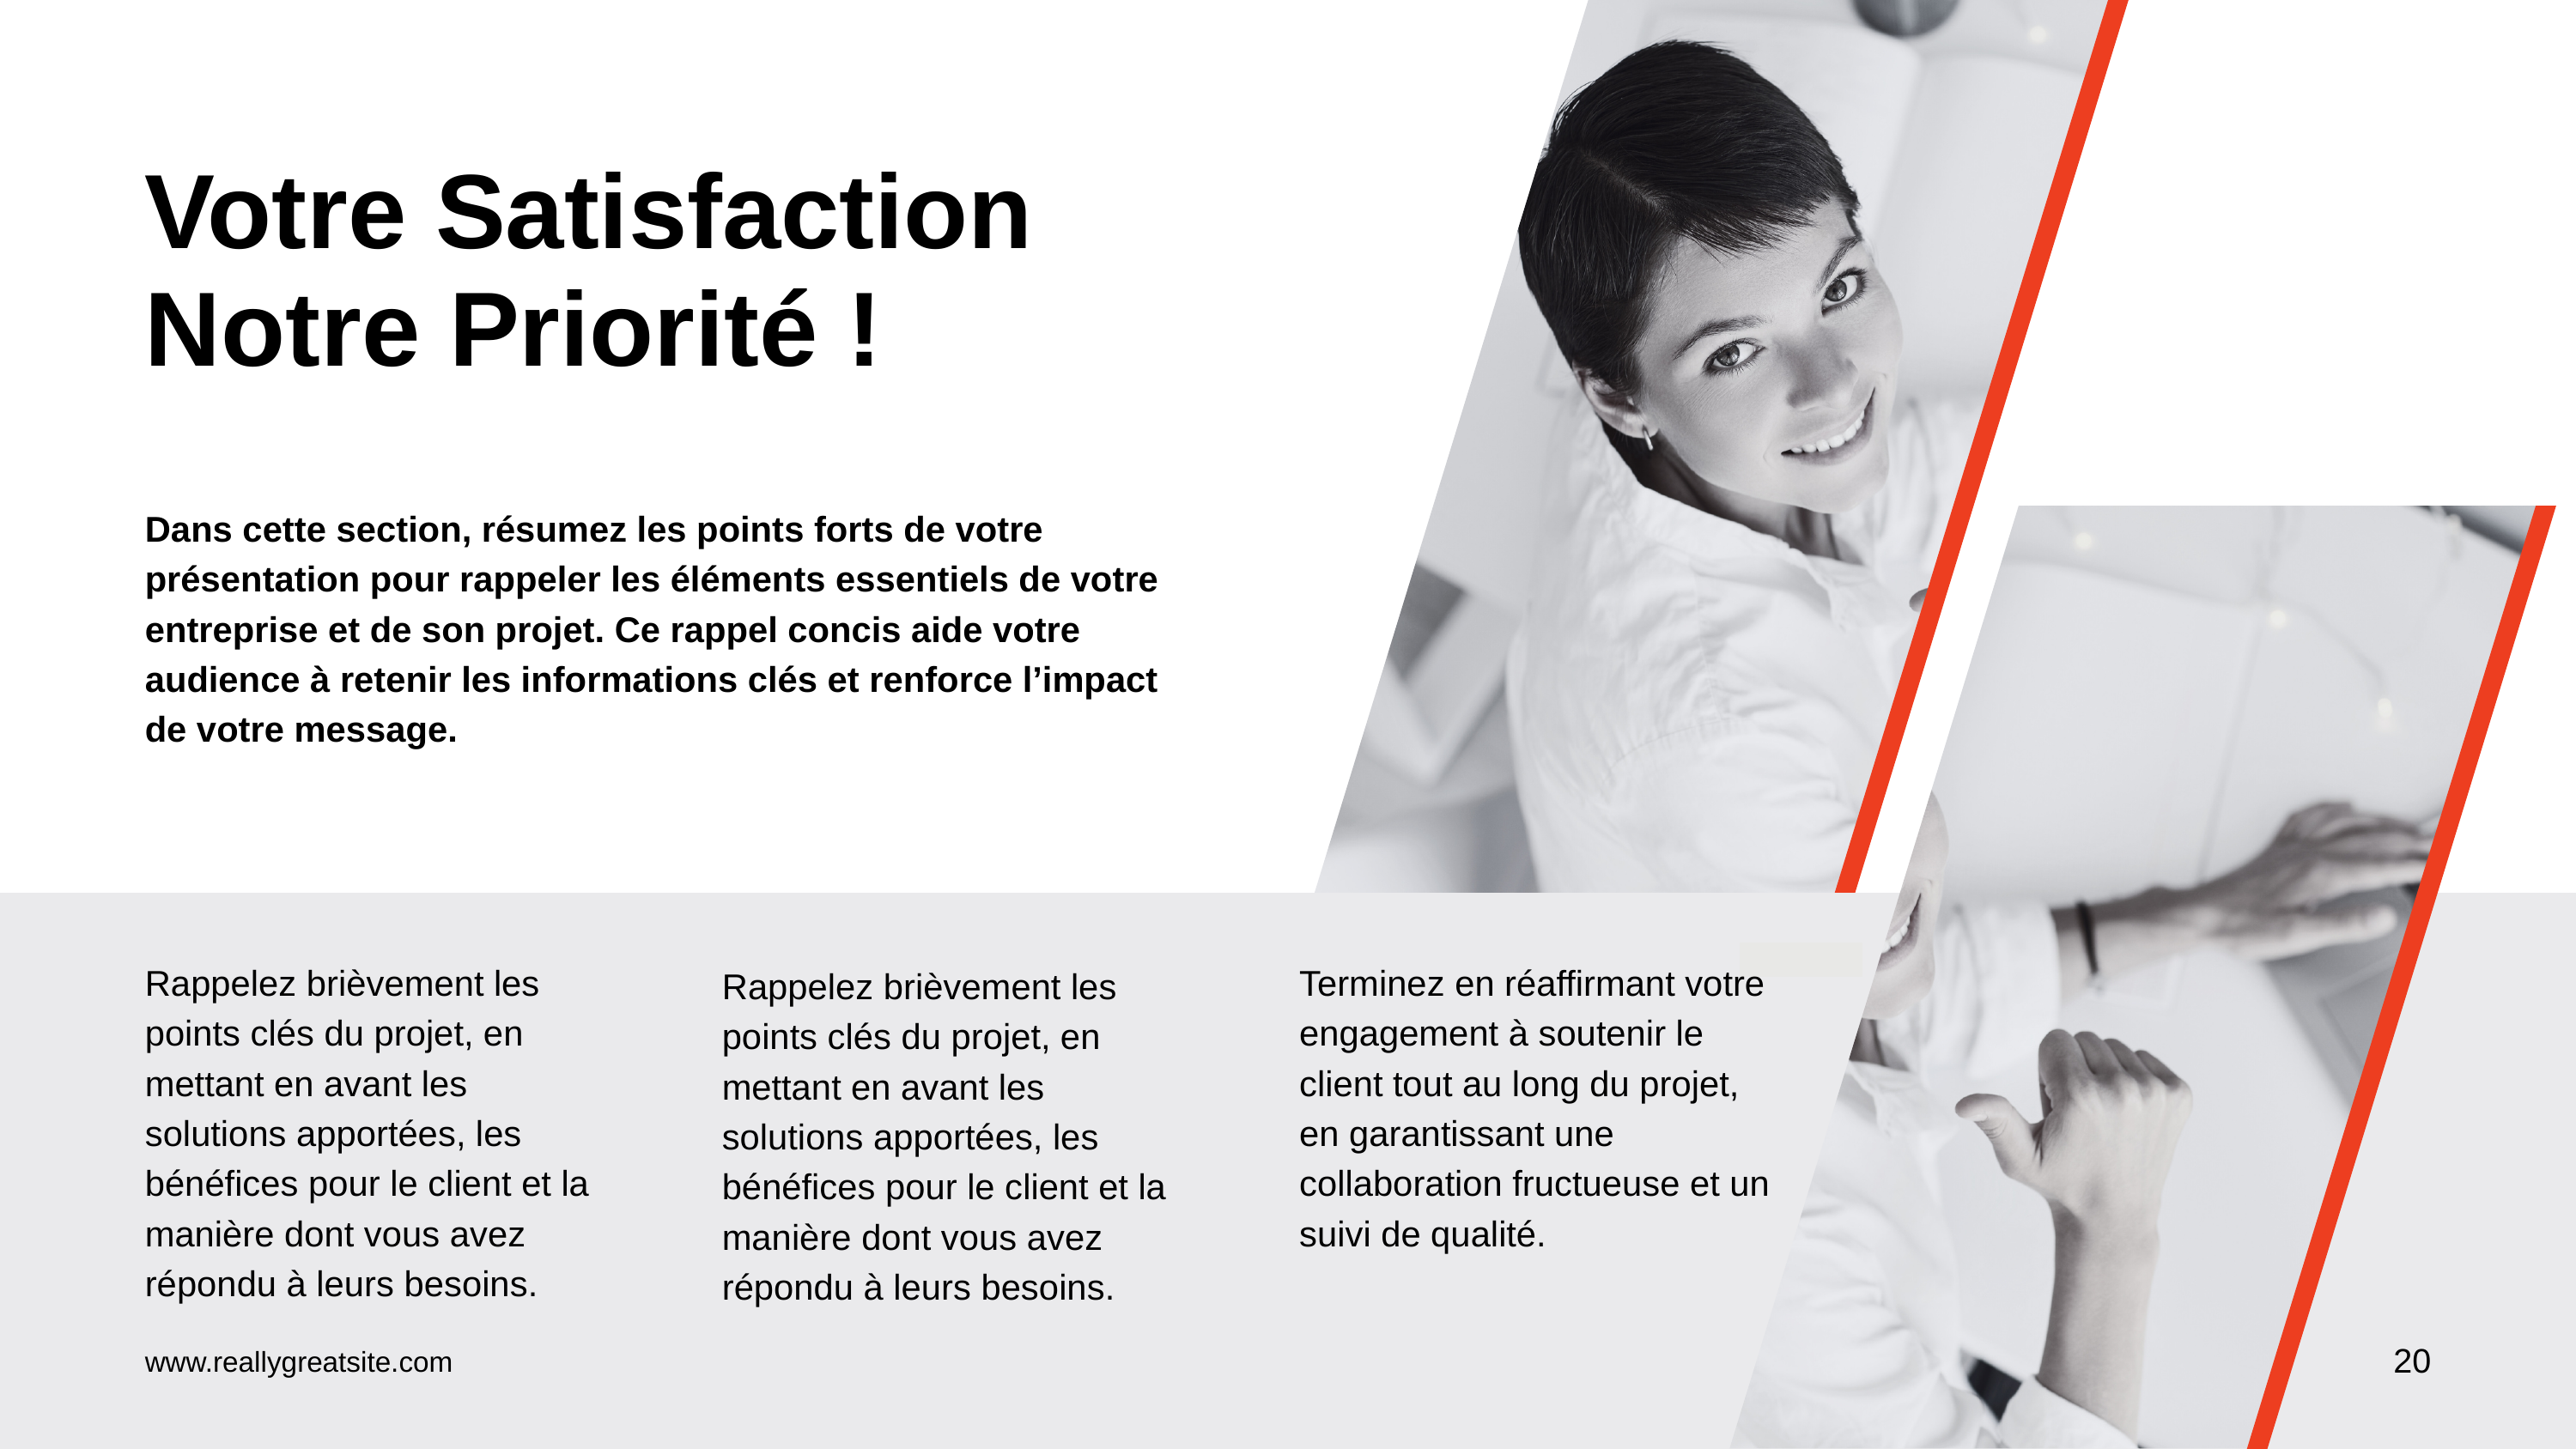

Votre Satisfaction
Notre Priorité !

Dans cette section, résumez les points forts de votre présentation pour rappeler les éléments essentiels de votre entreprise et de son projet. Ce rappel concis aide votre audience à retenir les informations clés et renforce l’impact de votre message.

Rappelez brièvement les points clés du projet, en mettant en avant les solutions apportées, les bénéfices pour le client et la manière dont vous avez répondu à leurs besoins.
Terminez en réaffirmant votre engagement à soutenir le client tout au long du projet, en garantissant une collaboration fructueuse et un suivi de qualité.
Rappelez brièvement les points clés du projet, en mettant en avant les solutions apportées, les bénéfices pour le client et la manière dont vous avez répondu à leurs besoins.
20
www.reallygreatsite.com